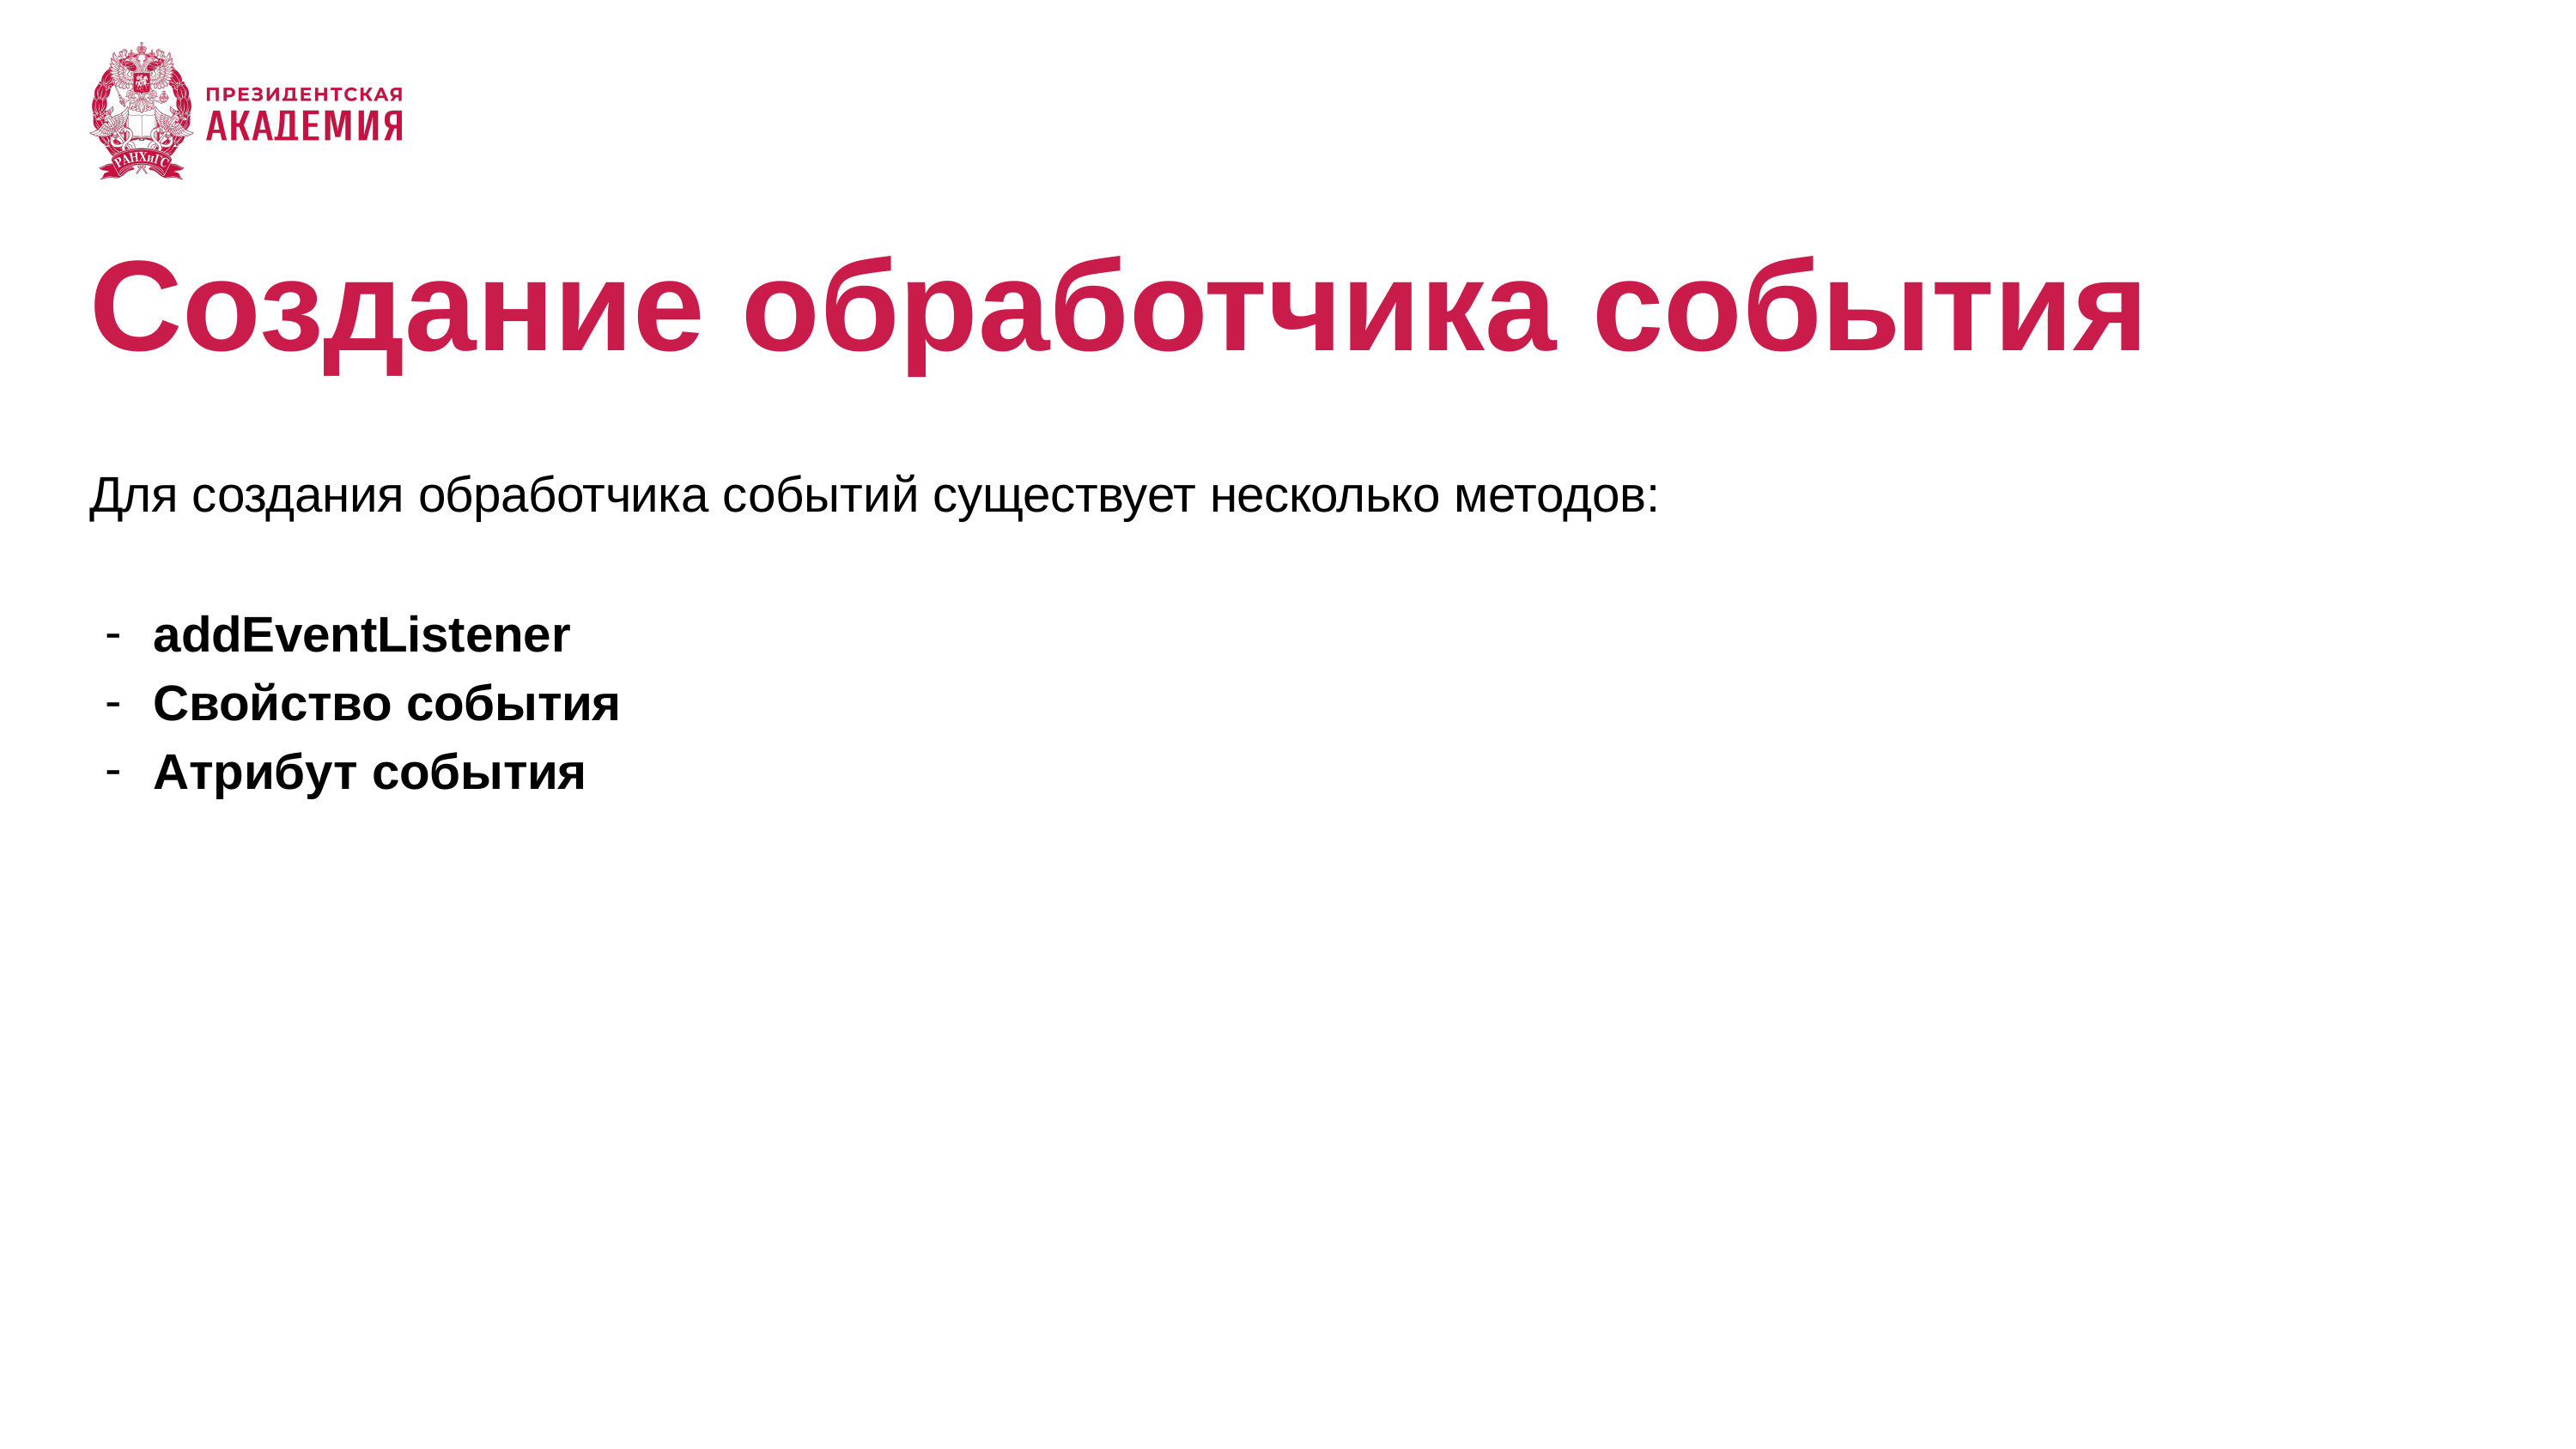

# Создание обработчика события
Для создания обработчика событий существует несколько методов:

addEventListener
Свойство события
Атрибут события